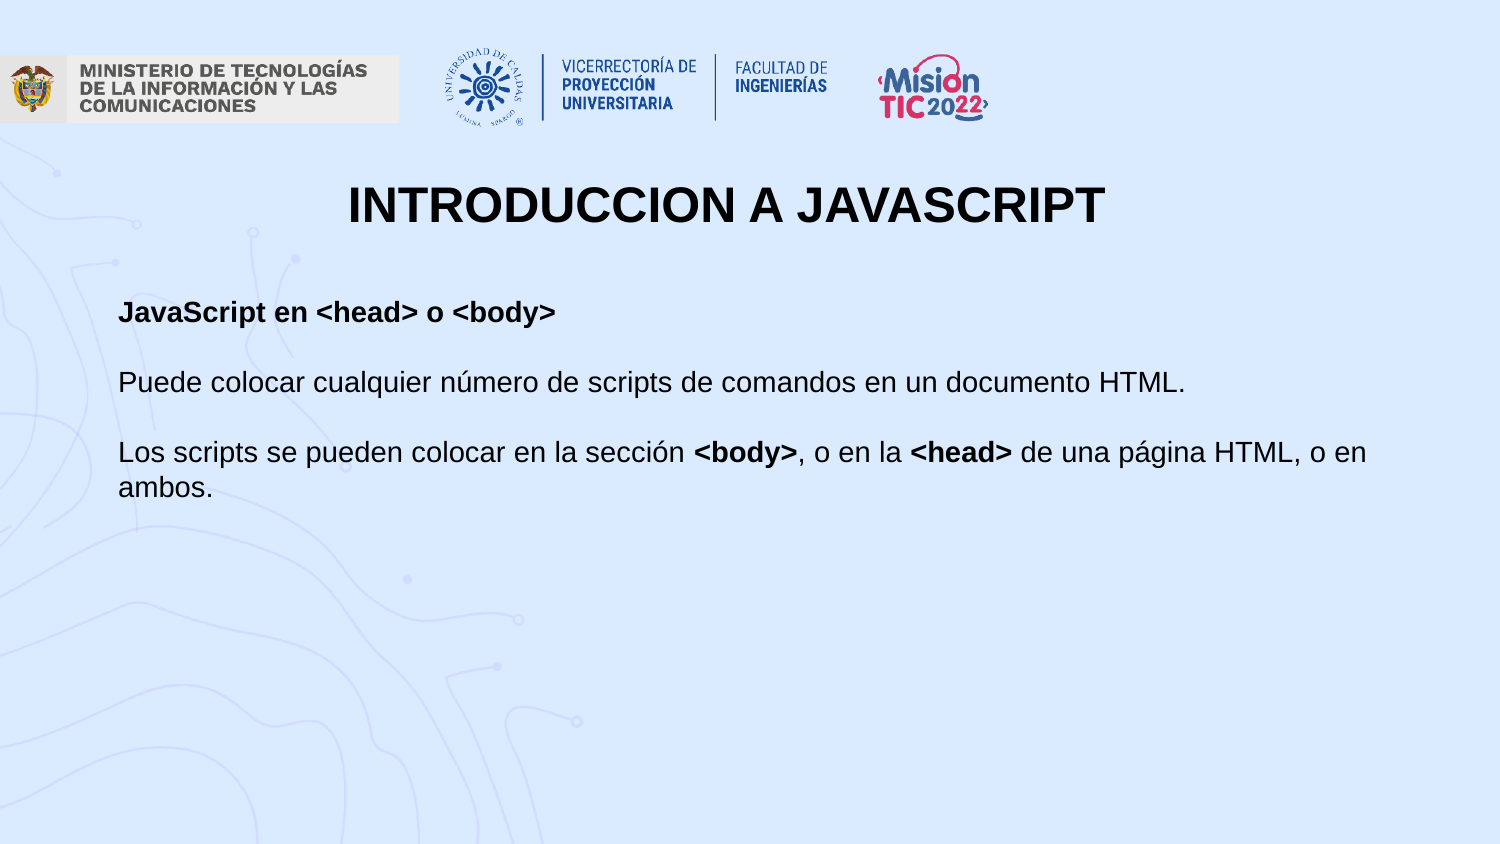

INTRODUCCION A JAVASCRIPT

JavaScript en <head> o <body>

Puede colocar cualquier número de scripts de comandos en un documento HTML.

Los scripts se pueden colocar en la sección <body>, o en la <head> de una página HTML, o en ambos.